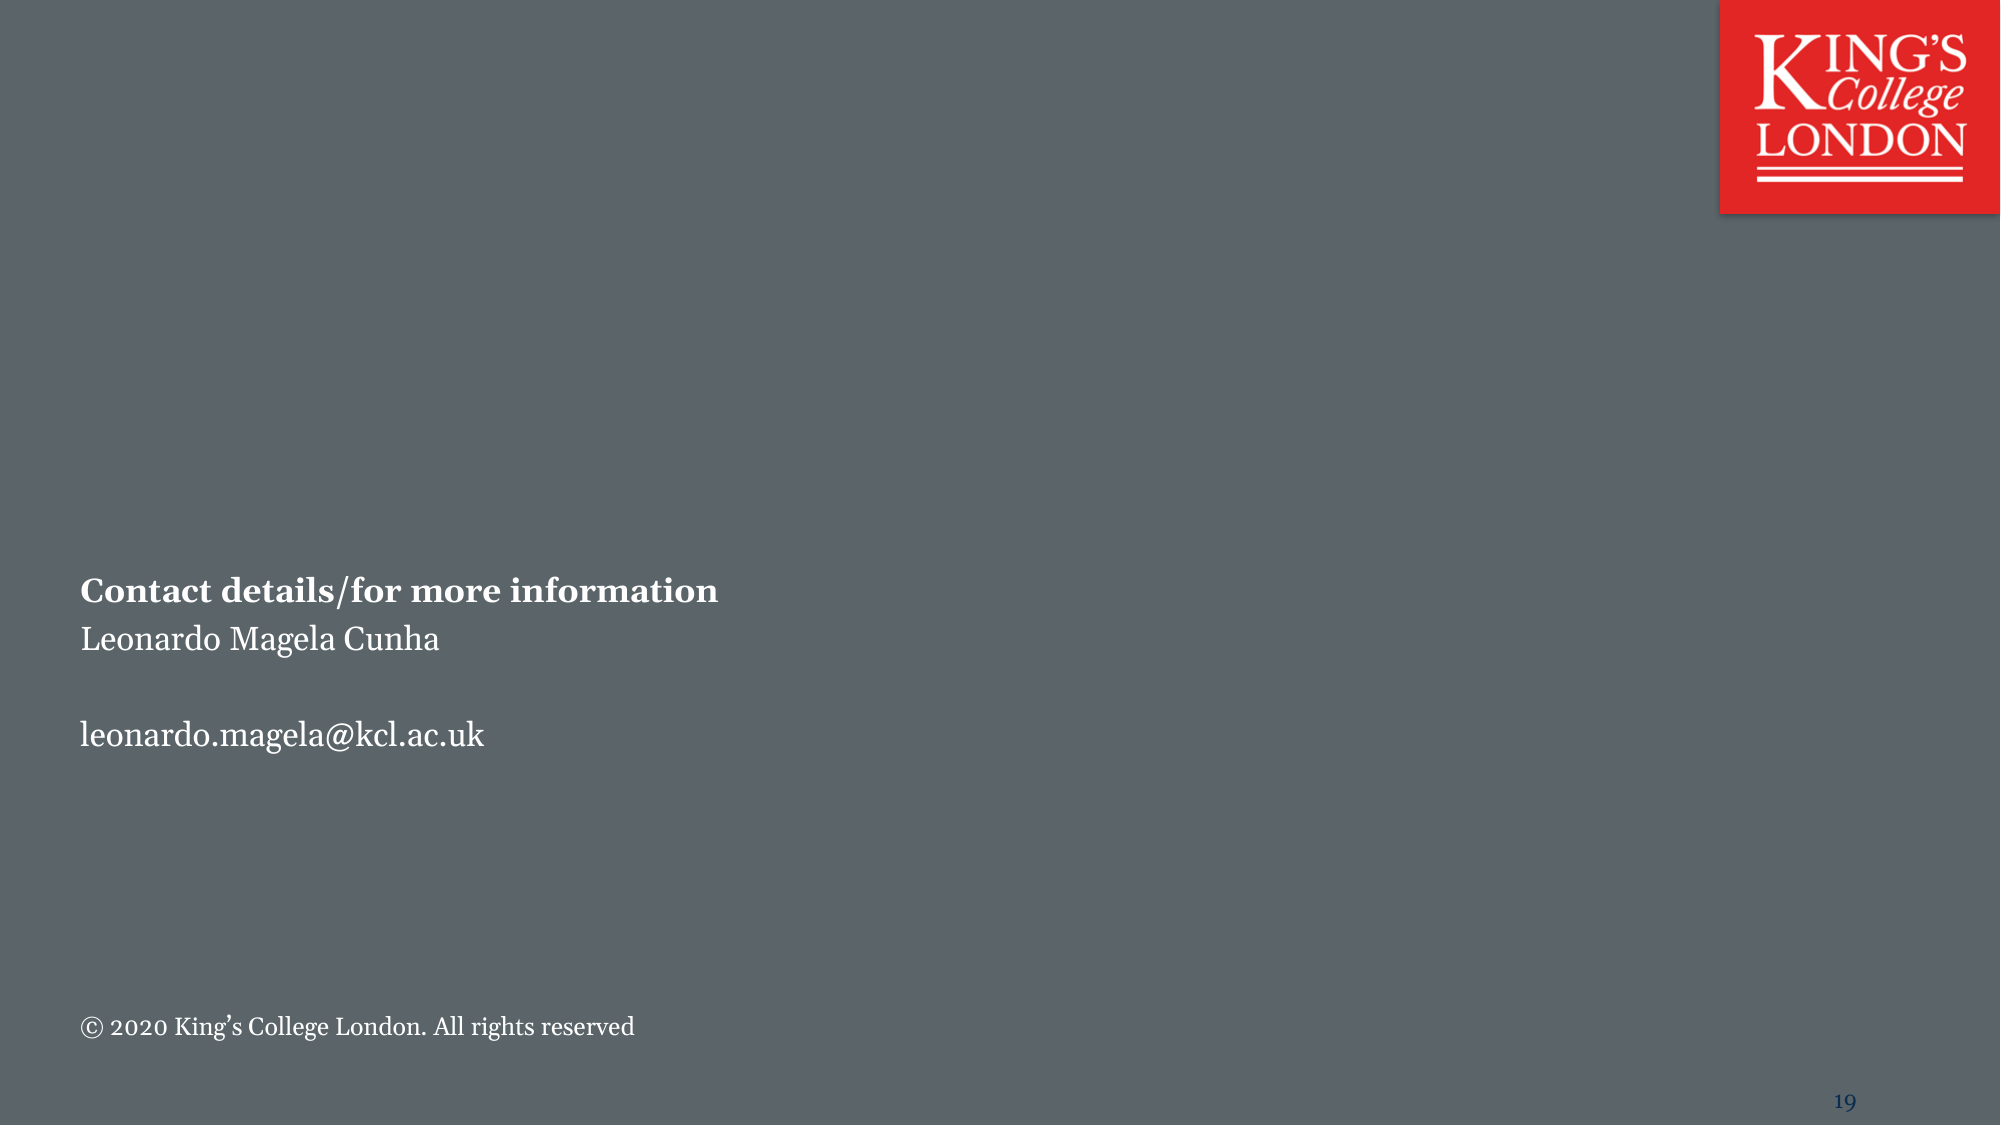

#
Contact details/for more information
Leonardo Magela Cunha
leonardo.magela@kcl.ac.uk
© 2020 King’s College London. All rights reserved